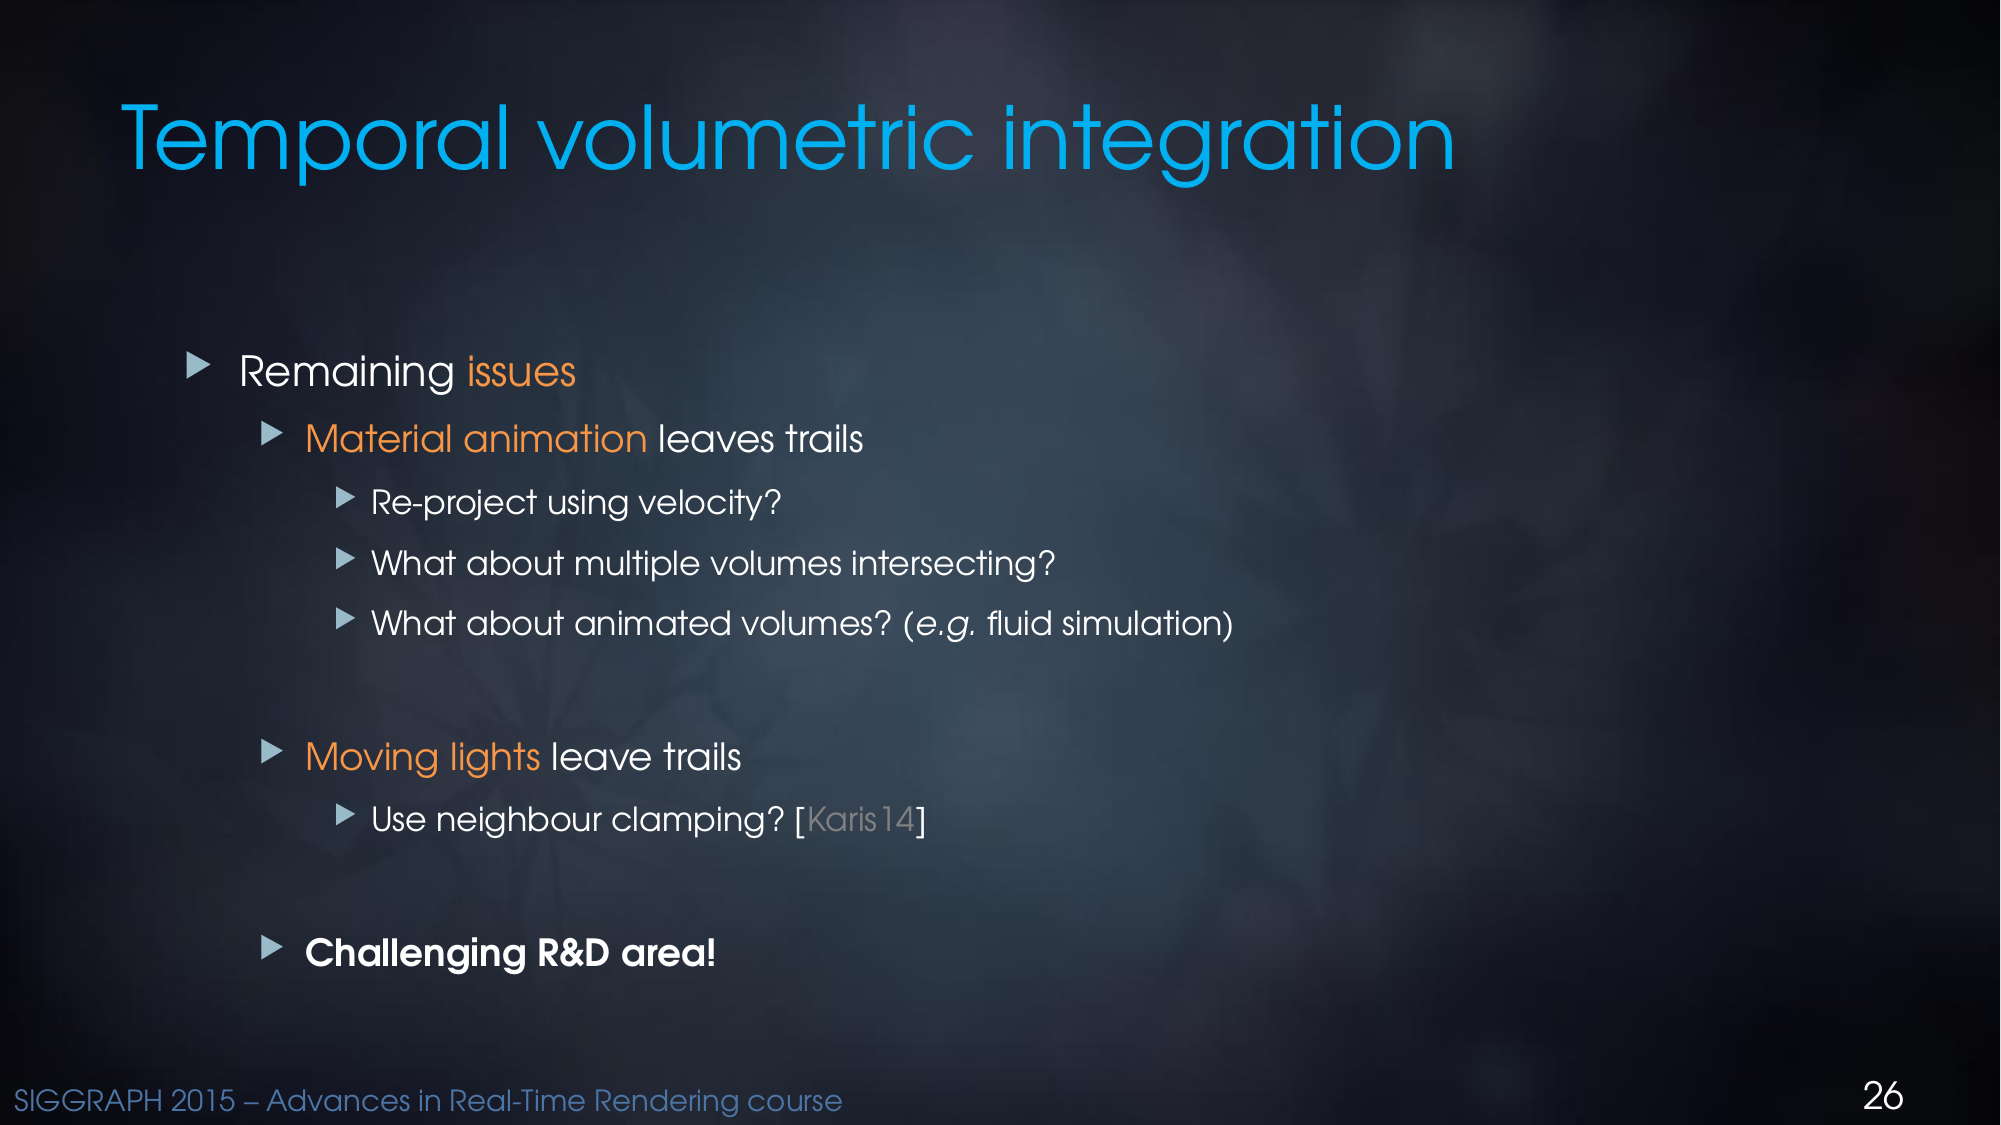

# Temporal volumetric integration
Remaining issues
Material animation leaves trails
Re-project using velocity?
What about multiple volumes intersecting?
What about animated volumes? (e.g. fluid simulation)

Moving lights leave trails
Use neighbour clamping? [Karis14]

Challenging R&D area!